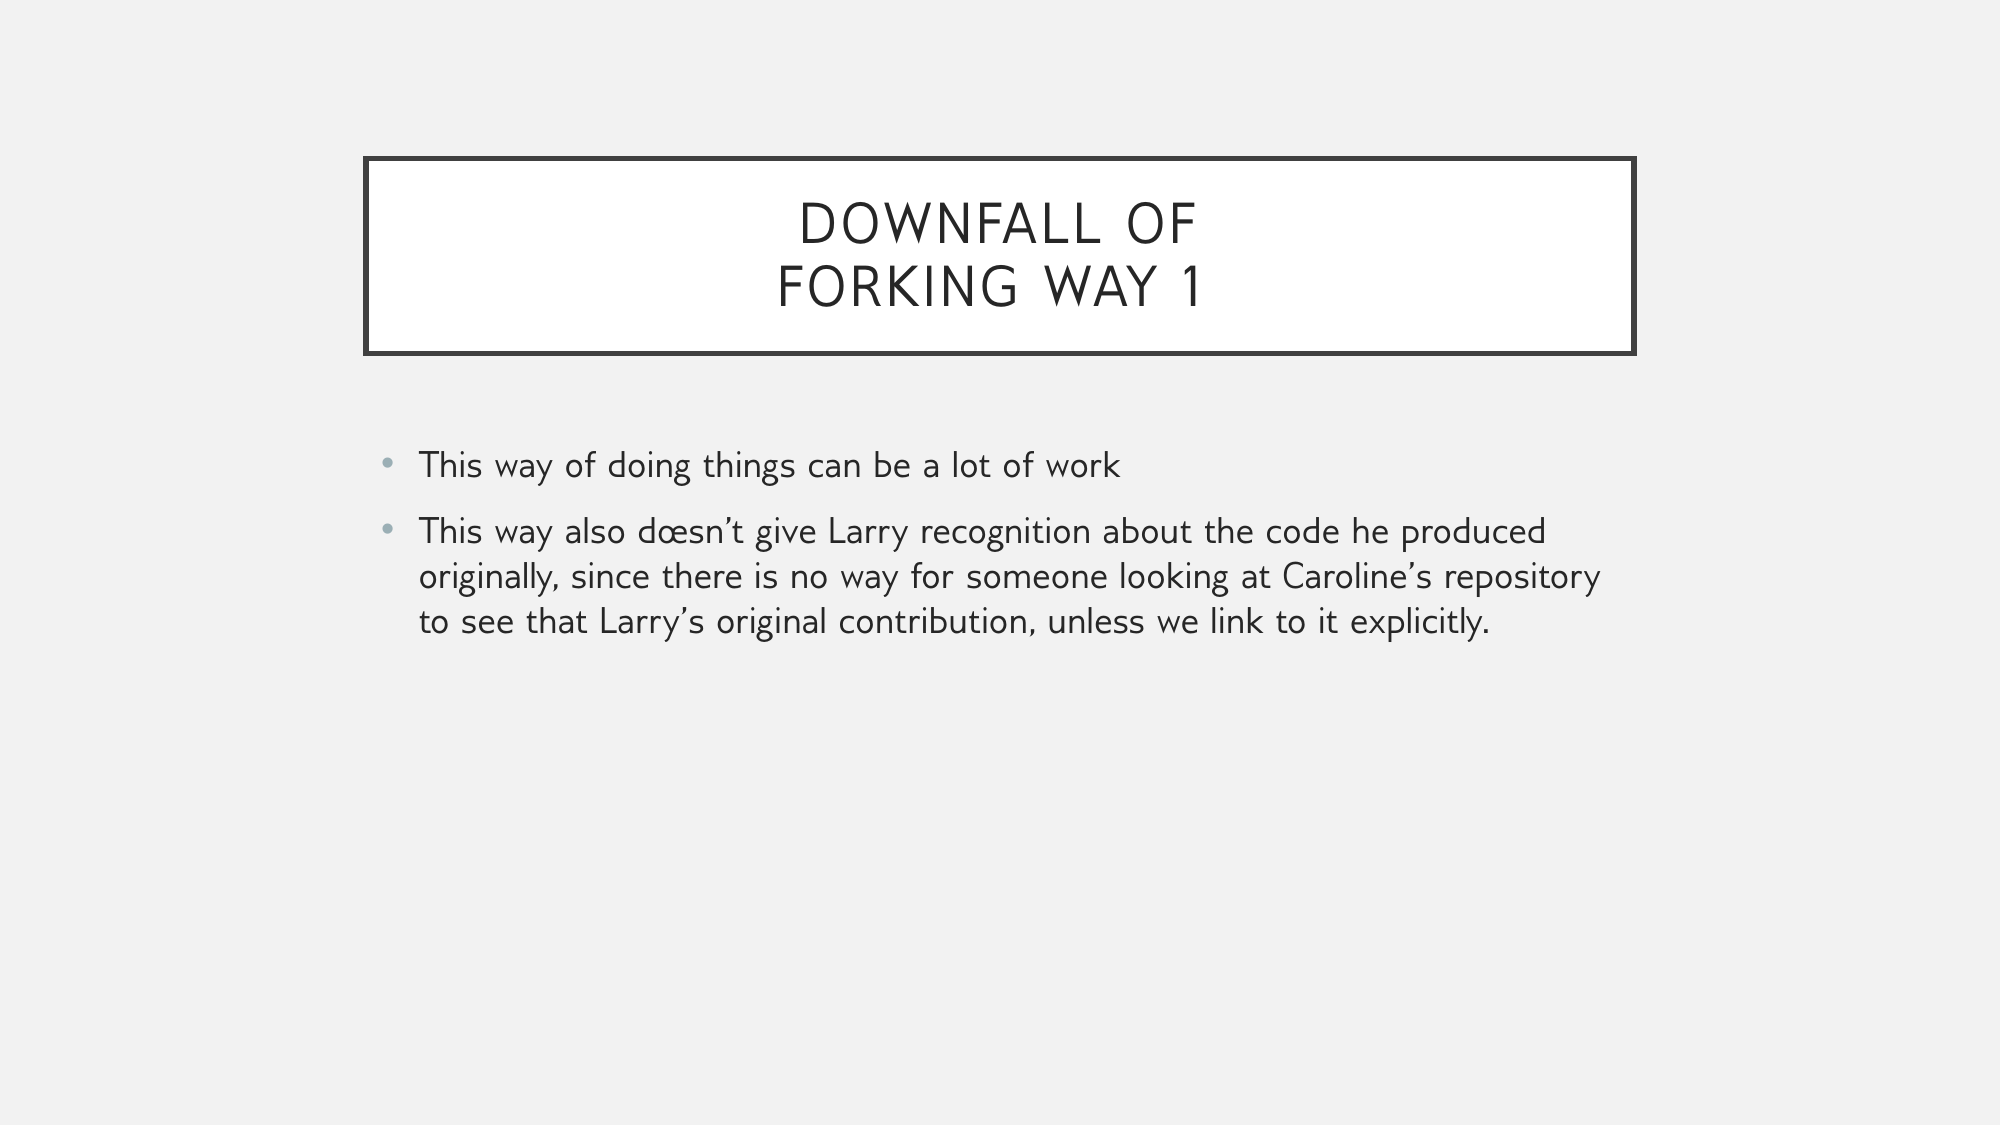

# Downfall of Forking Way 1
This way of doing things can be a lot of work
This way also doesn’t give Larry recognition about the code he produced originally, since there is no way for someone looking at Caroline’s repository to see that Larry’s original contribution, unless we link to it explicitly.